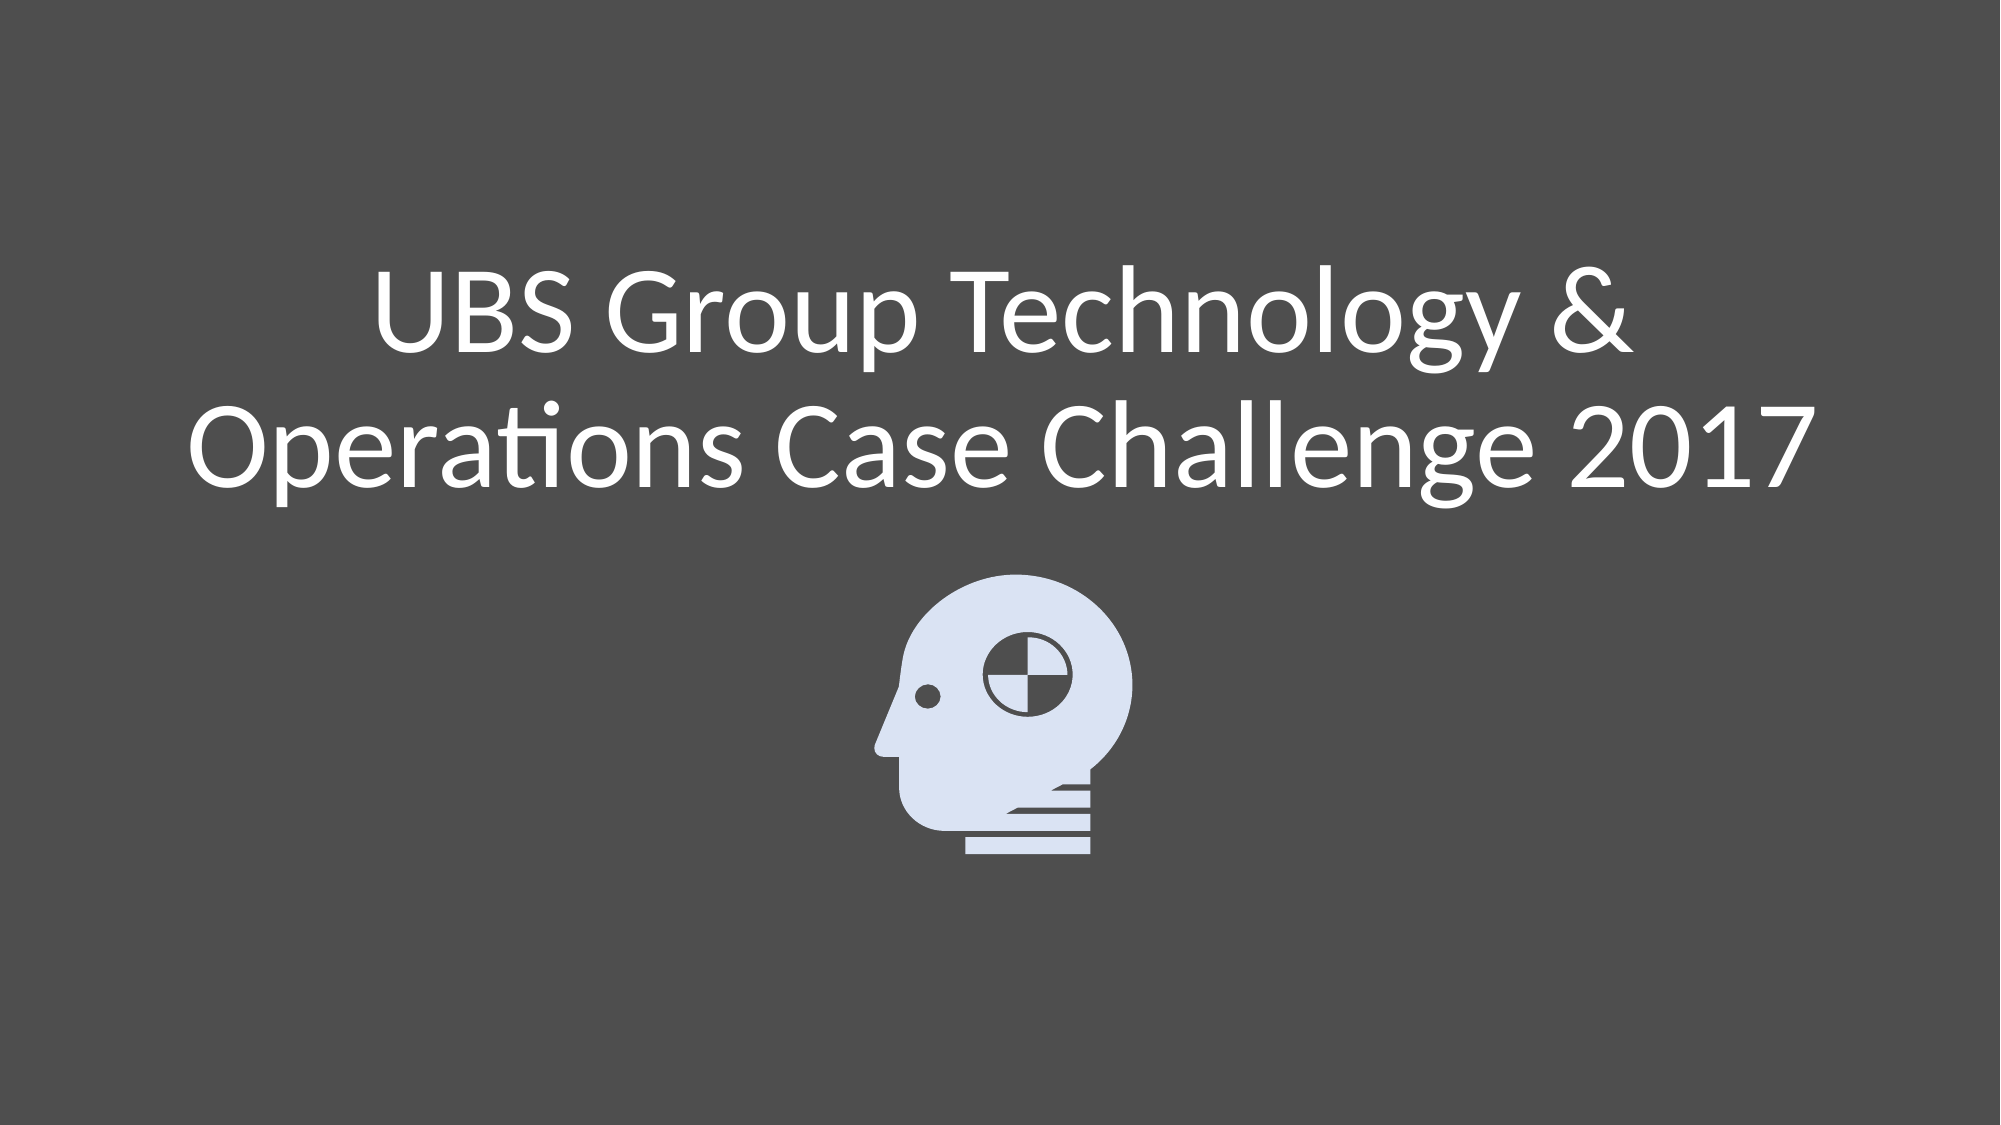

# UBS Group Technology & Operations Case Challenge 2017